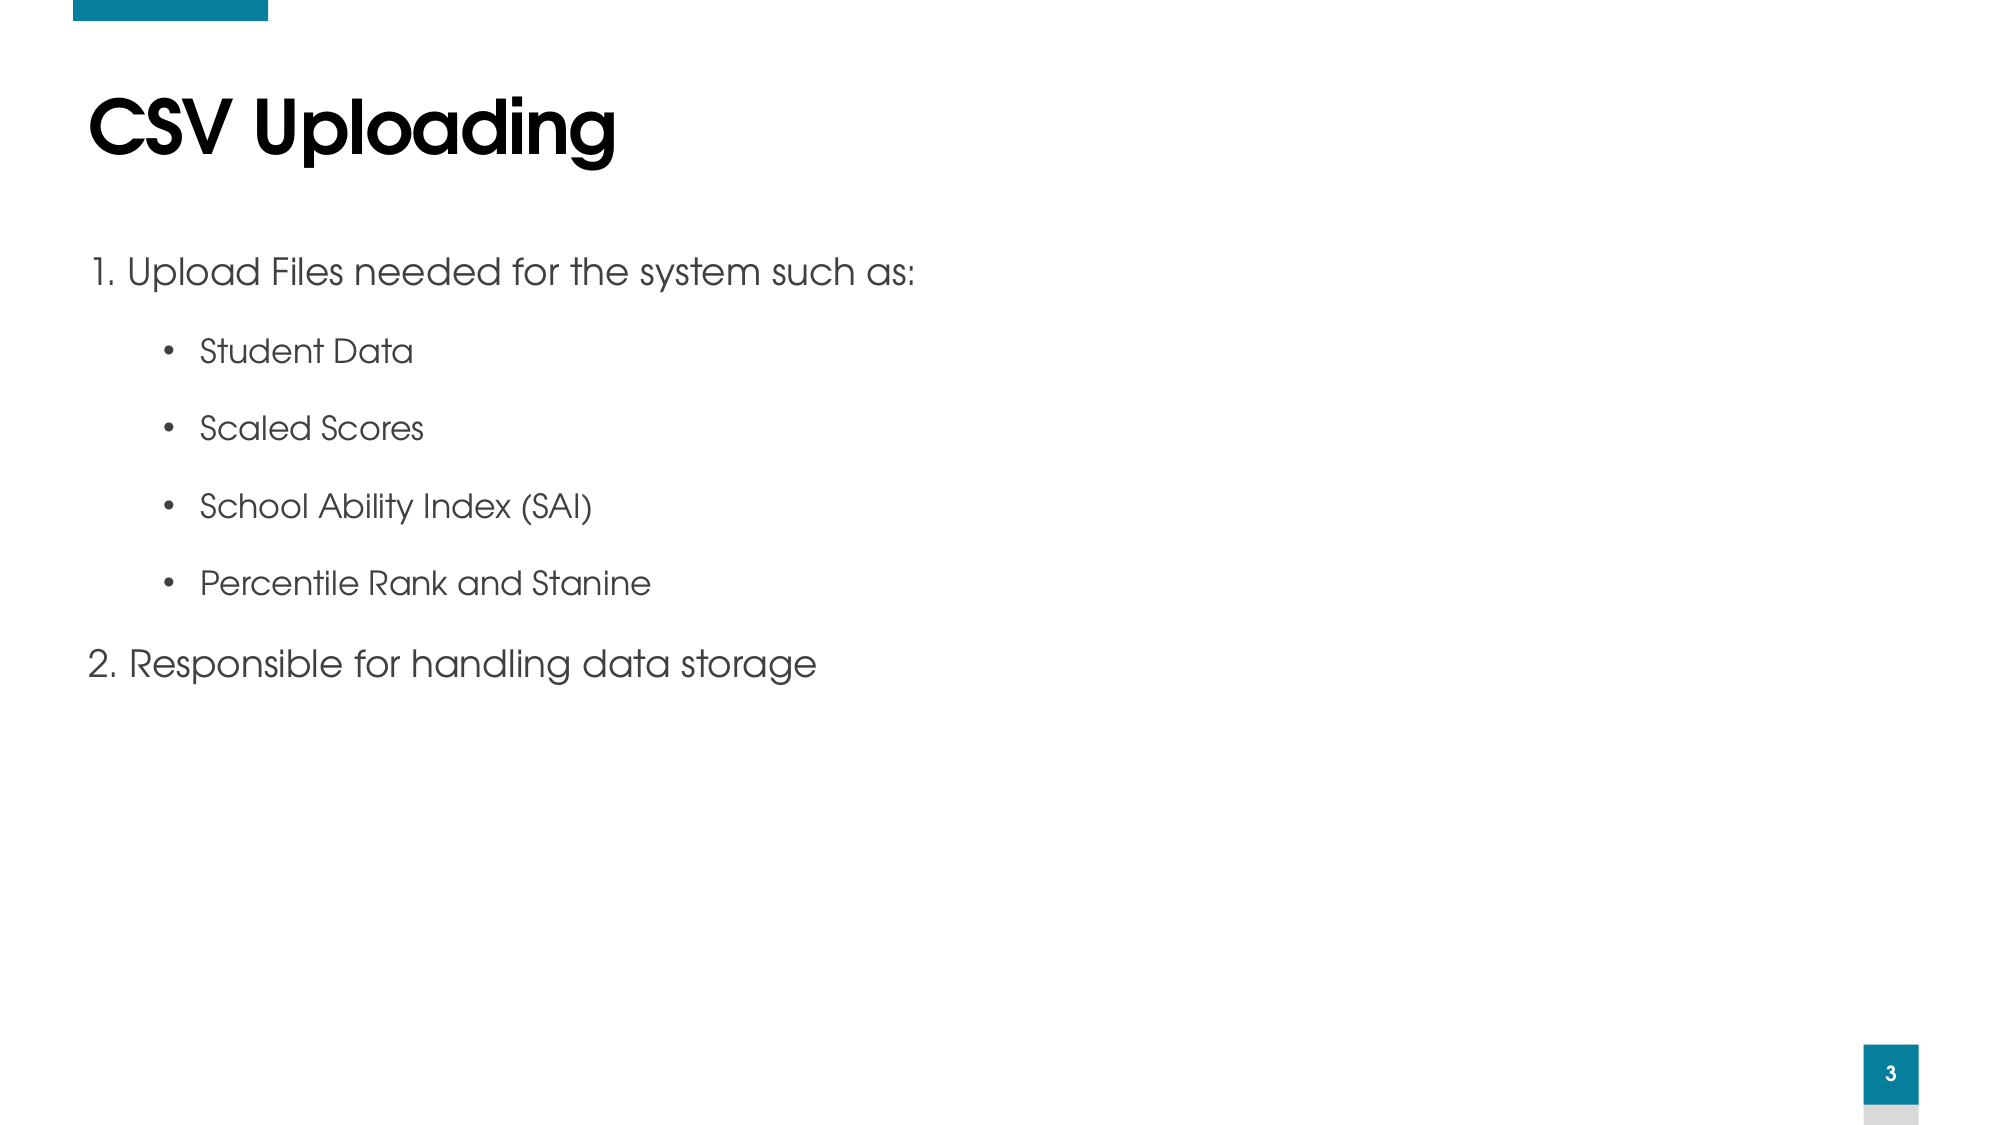

# CSV Uploading
1. Upload Files needed for the system such as:
Student Data
Scaled Scores
School Ability Index (SAI)
Percentile Rank and Stanine
2. Responsible for handling data storage